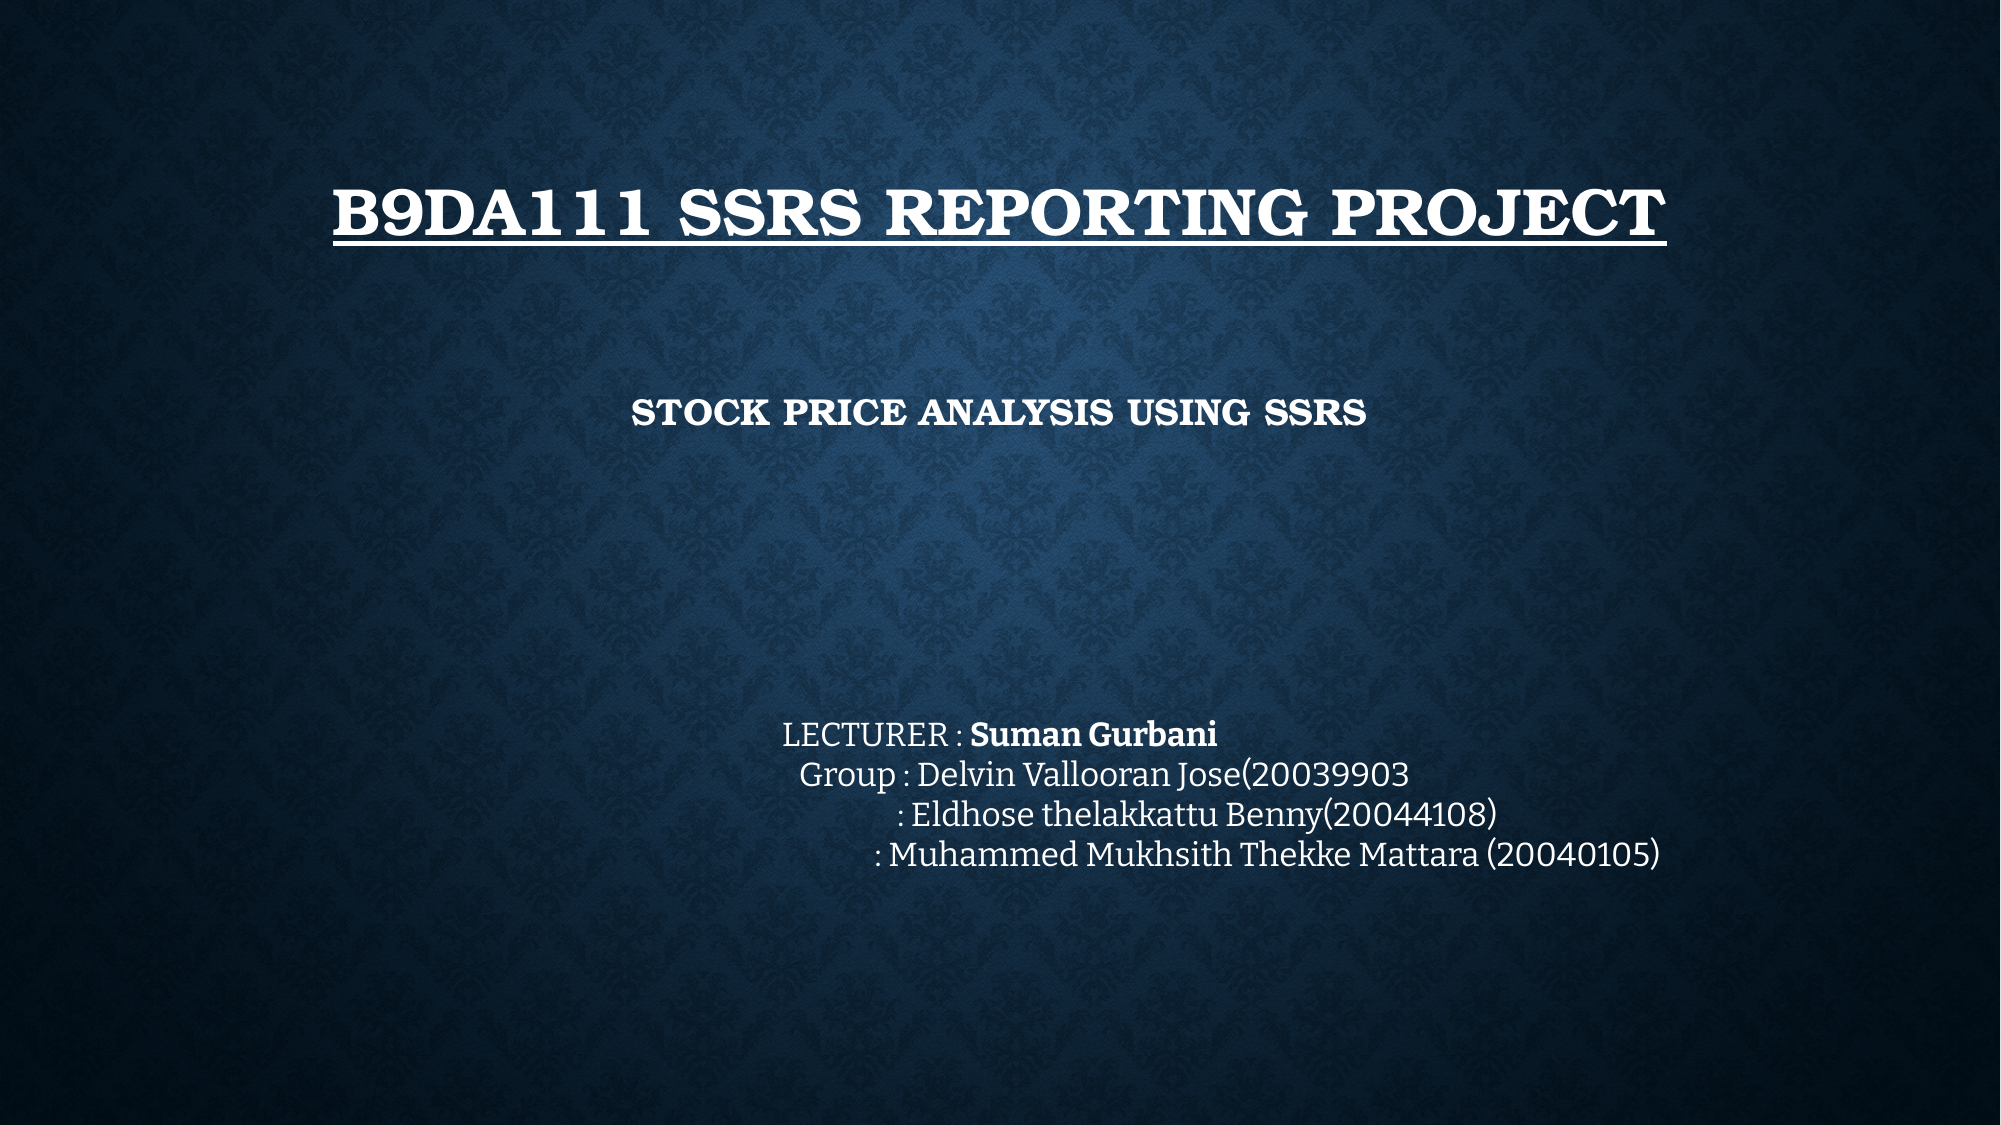

# B9DA111 SSRS Reporting Project Stock Price Analysis Using SSRS
LECTURER : Suman Gurbani
                                   Group : Delvin Vallooran Jose(20039903
                                                           : Eldhose thelakkattu Benny(20044108)
                                                                                : Muhammed Mukhsith Thekke Mattara (20040105)